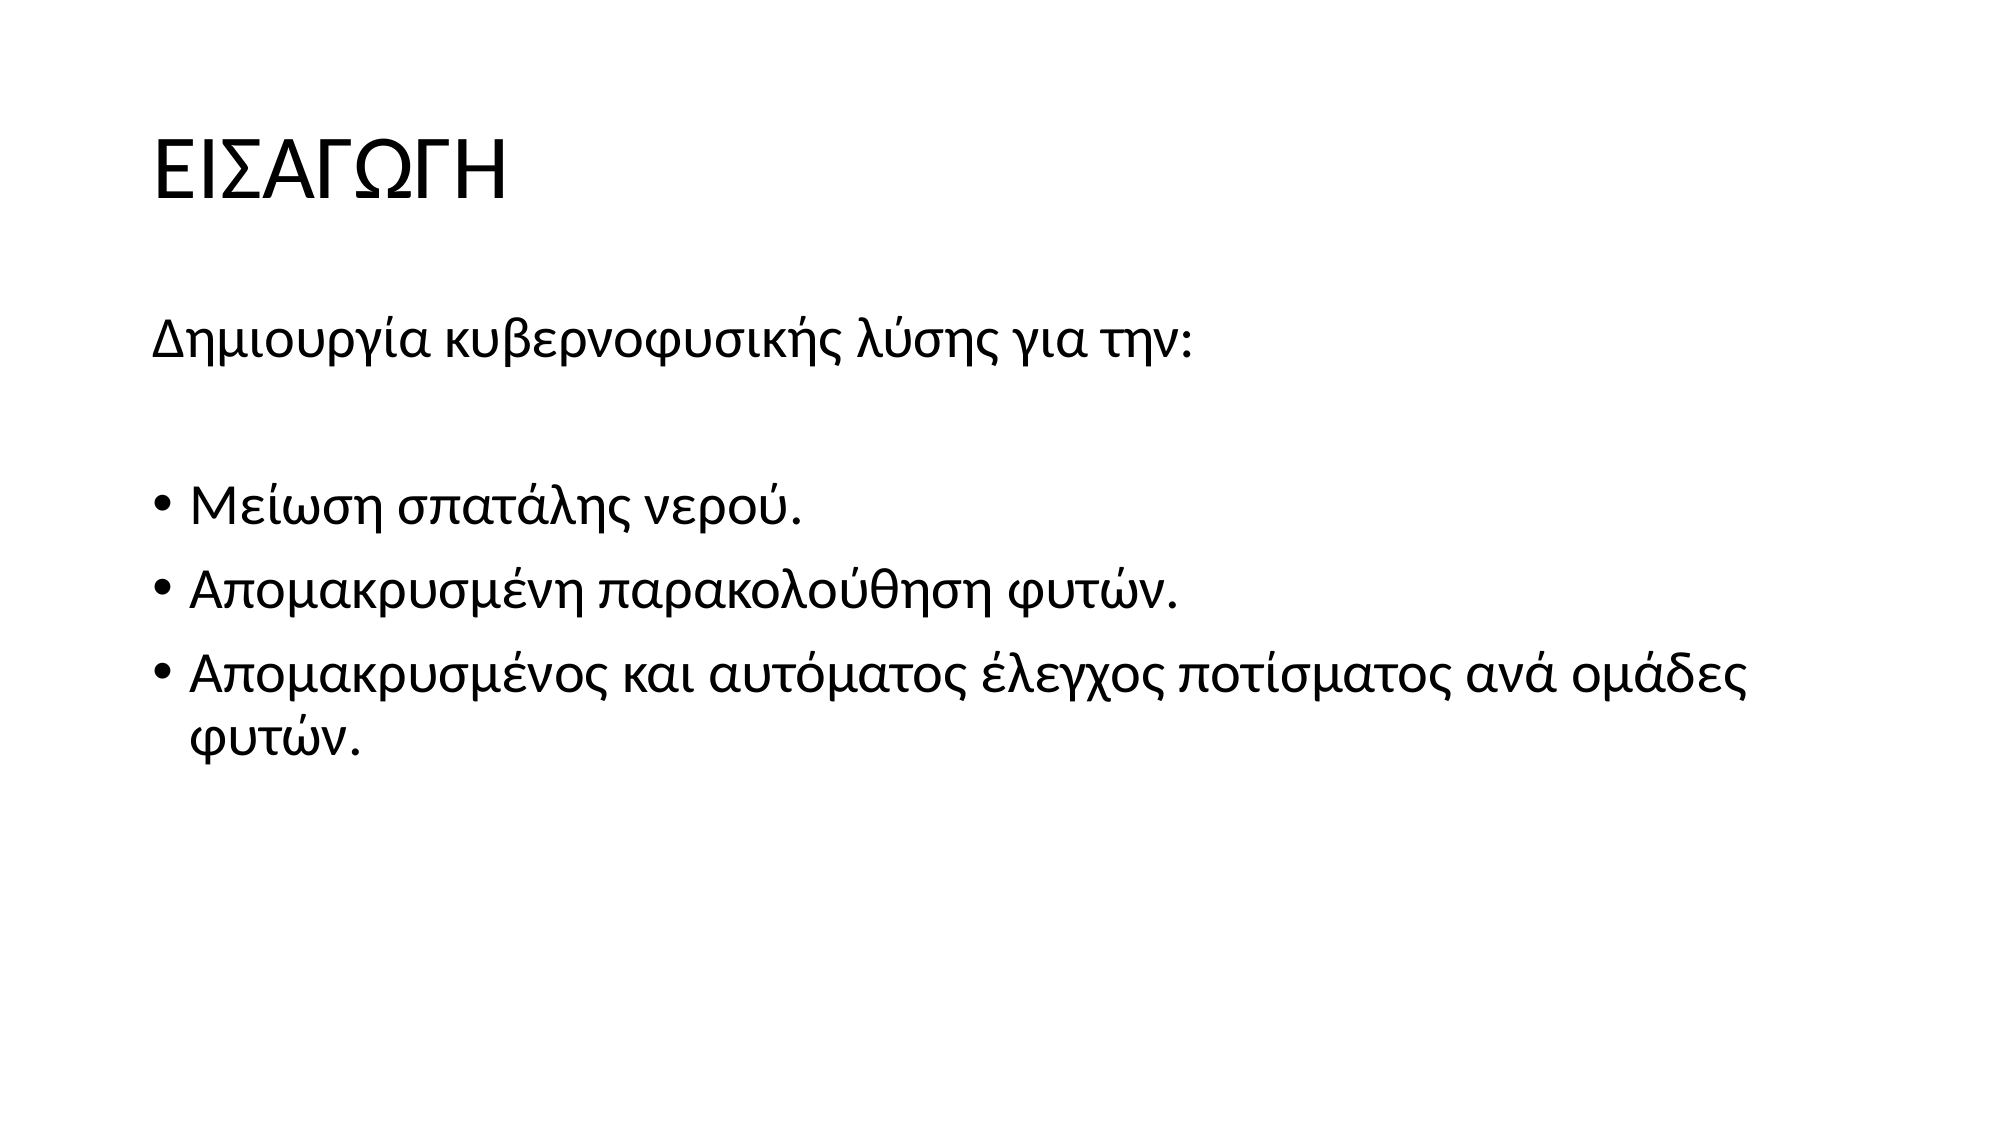

# ΕΙΣΑΓΩΓΗ
Δημιουργία κυβερνοφυσικής λύσης για την:

Μείωση σπατάλης νερού.
Απομακρυσμένη παρακολούθηση φυτών.
Απομακρυσμένος και αυτόματος έλεγχος ποτίσματος ανά ομάδες φυτών.